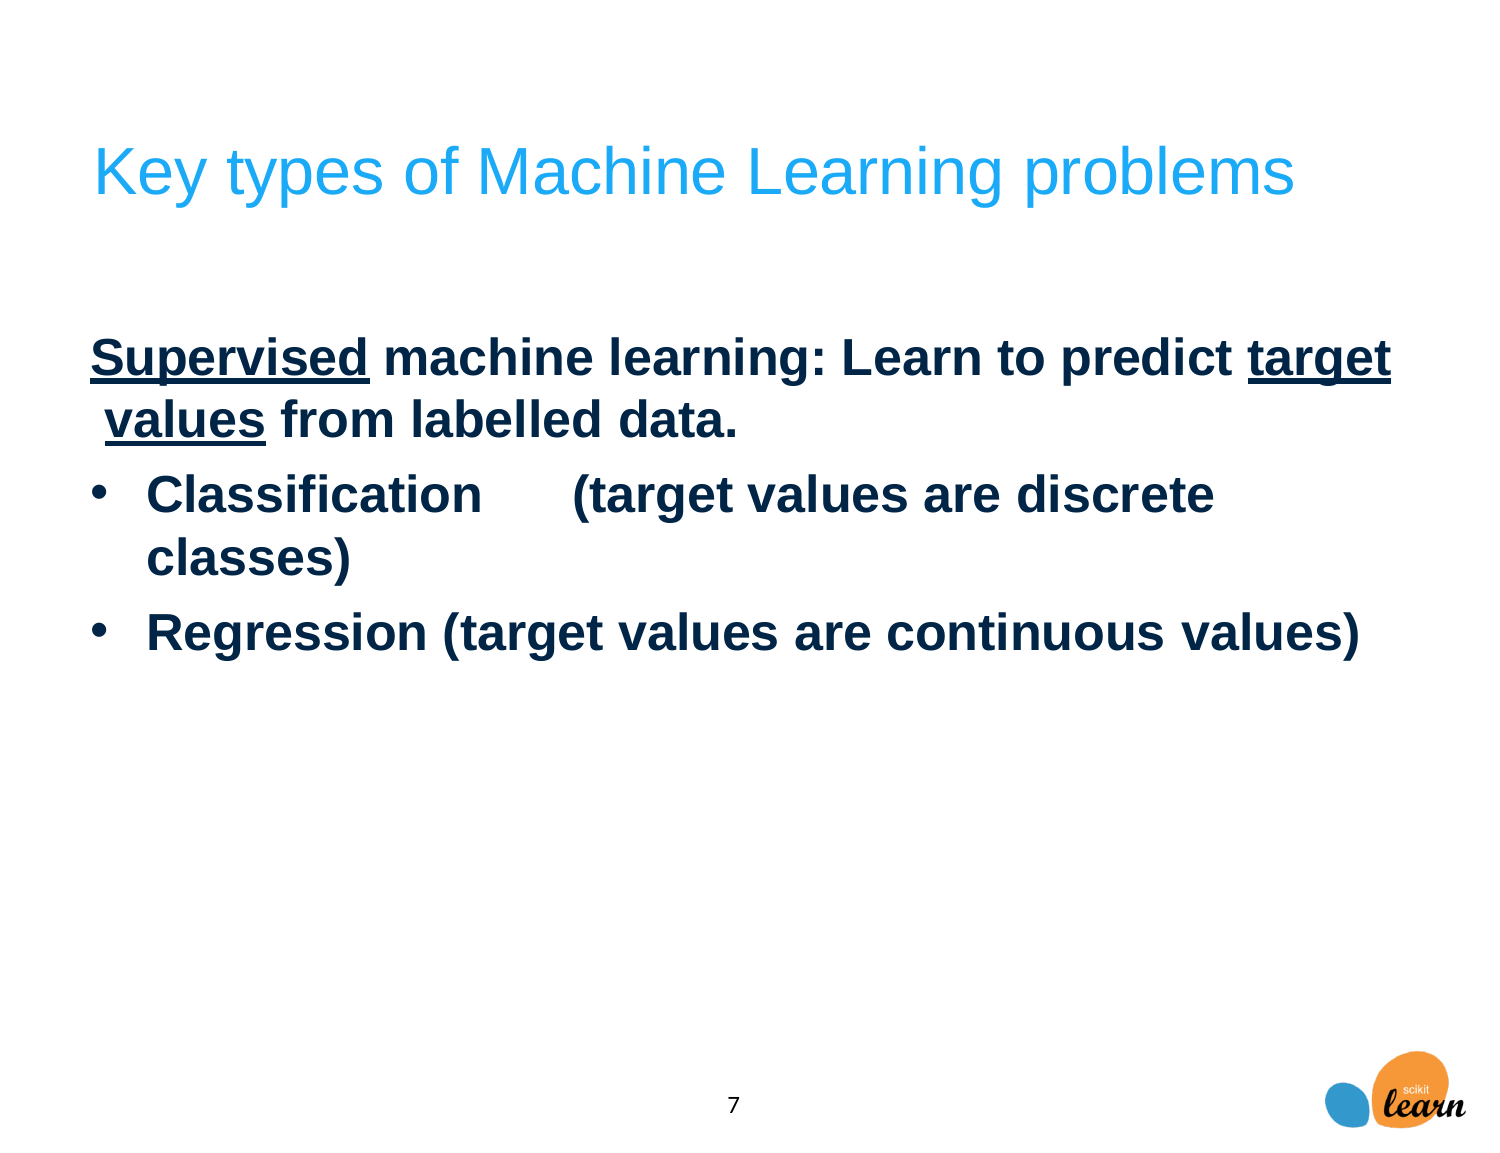

APPLIED MACHINE  LEARNING IN PYTHON

# Key types of Machine Learning problems

Supervised machine learning: Learn to predict target  values from labelled data.
Classification	(target values are discrete classes)
Regression (target values are continuous values)